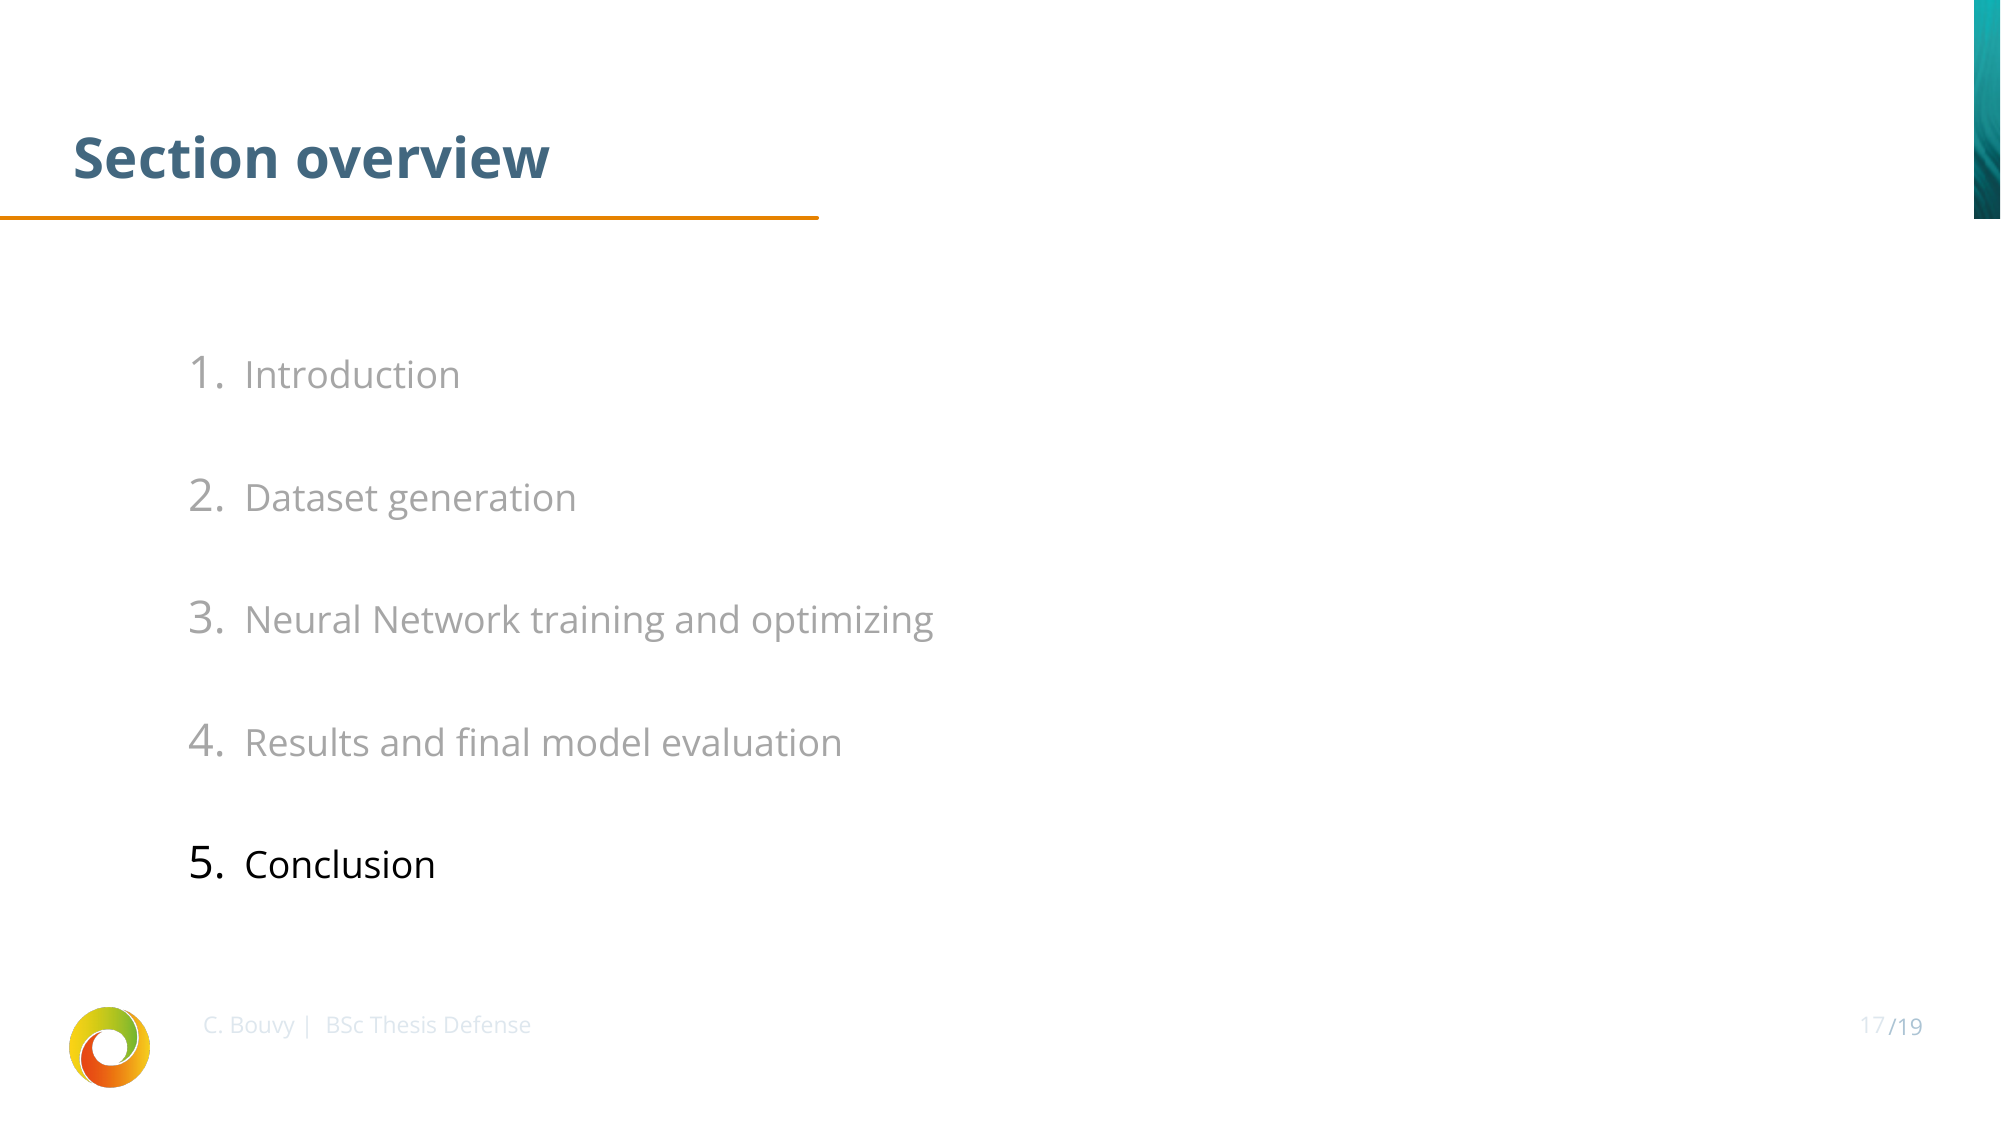

# Section overview

Introduction

Dataset generation

Neural Network training and optimizing

Results and final model evaluation

Conclusion

C. Bouvy |  BSc Thesis Defense
17